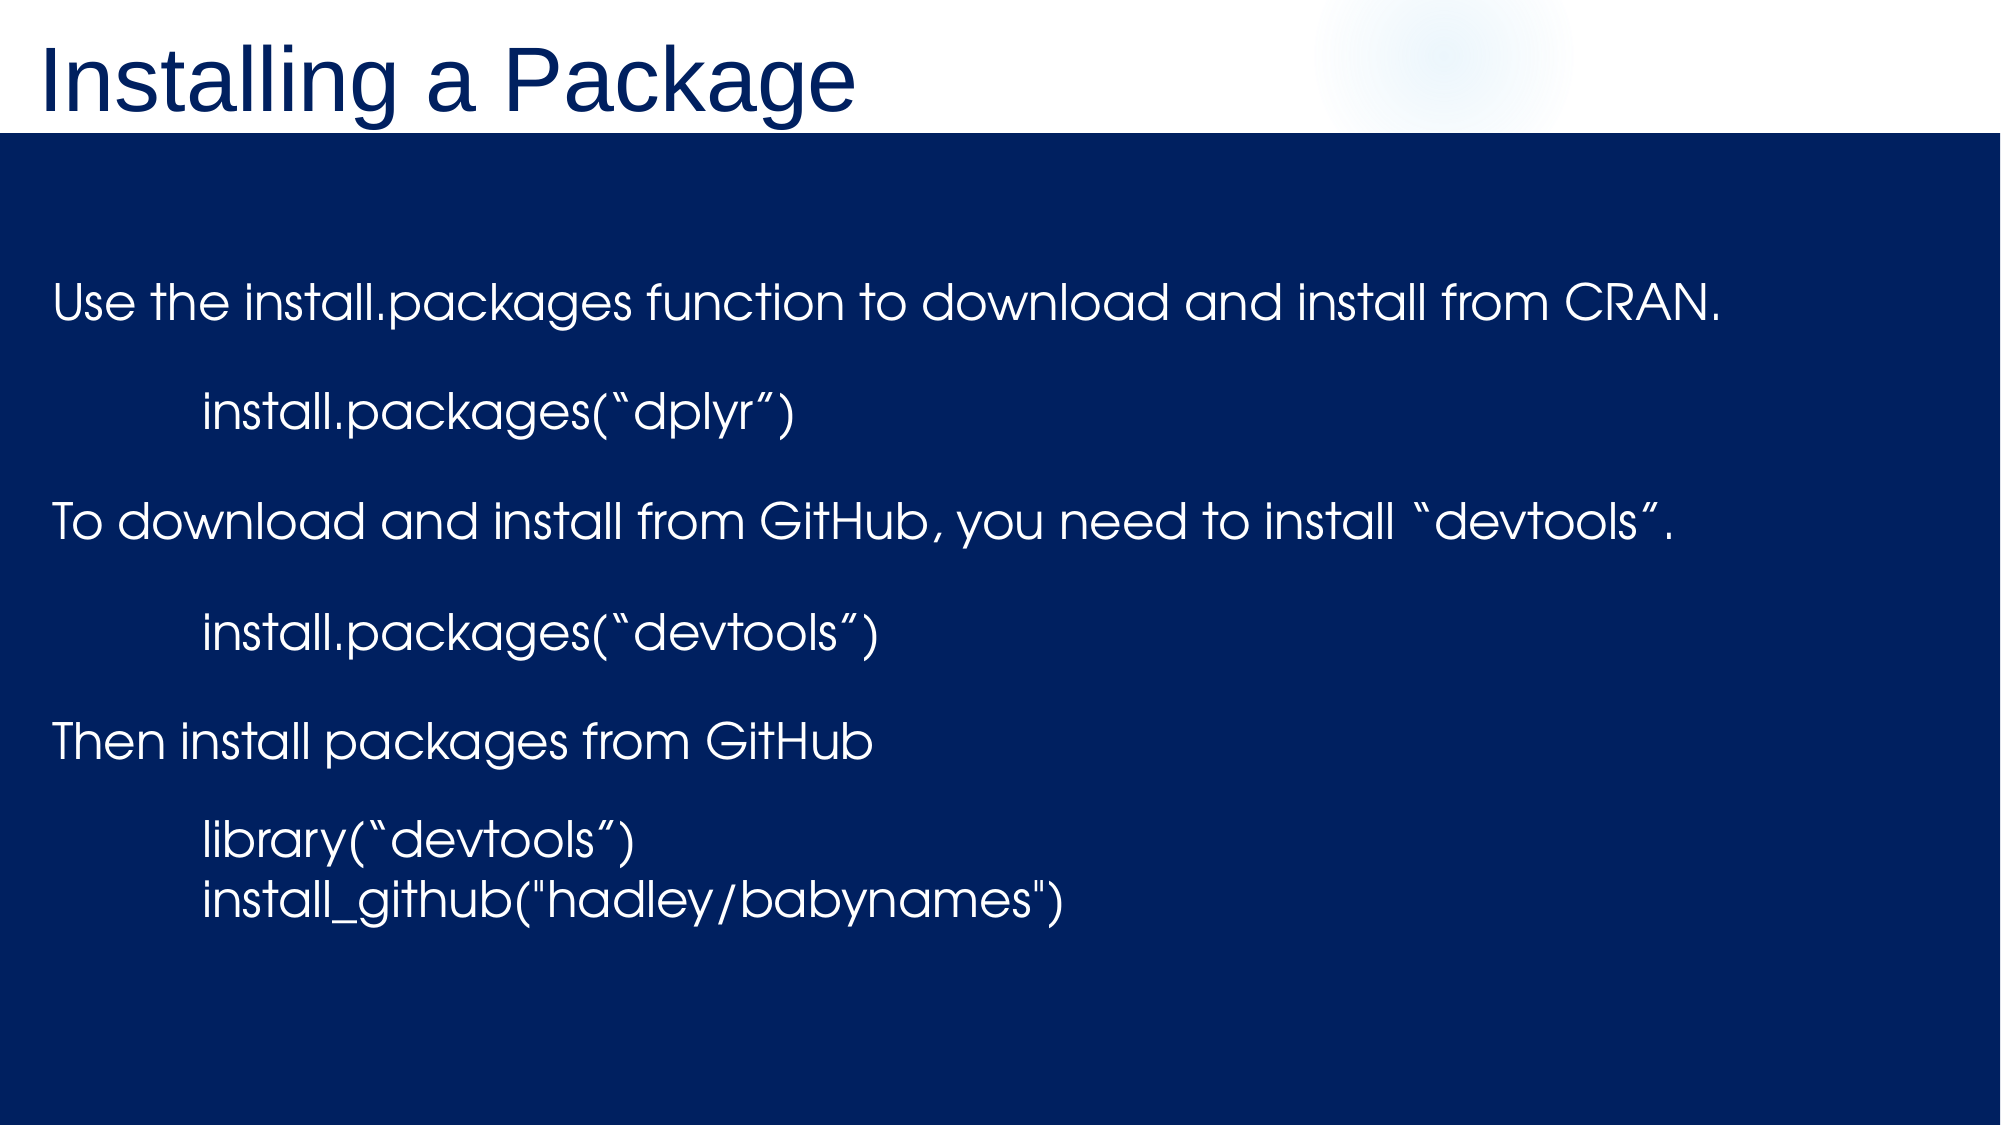

# Installing a Package
Use the install.packages function to download and install from CRAN.
	install.packages(“dplyr”)
To download and install from GitHub, you need to install “devtools”.
	install.packages(“devtools”)
Then install packages from GitHub
	library(“devtools”)
	install_github("hadley/babynames")